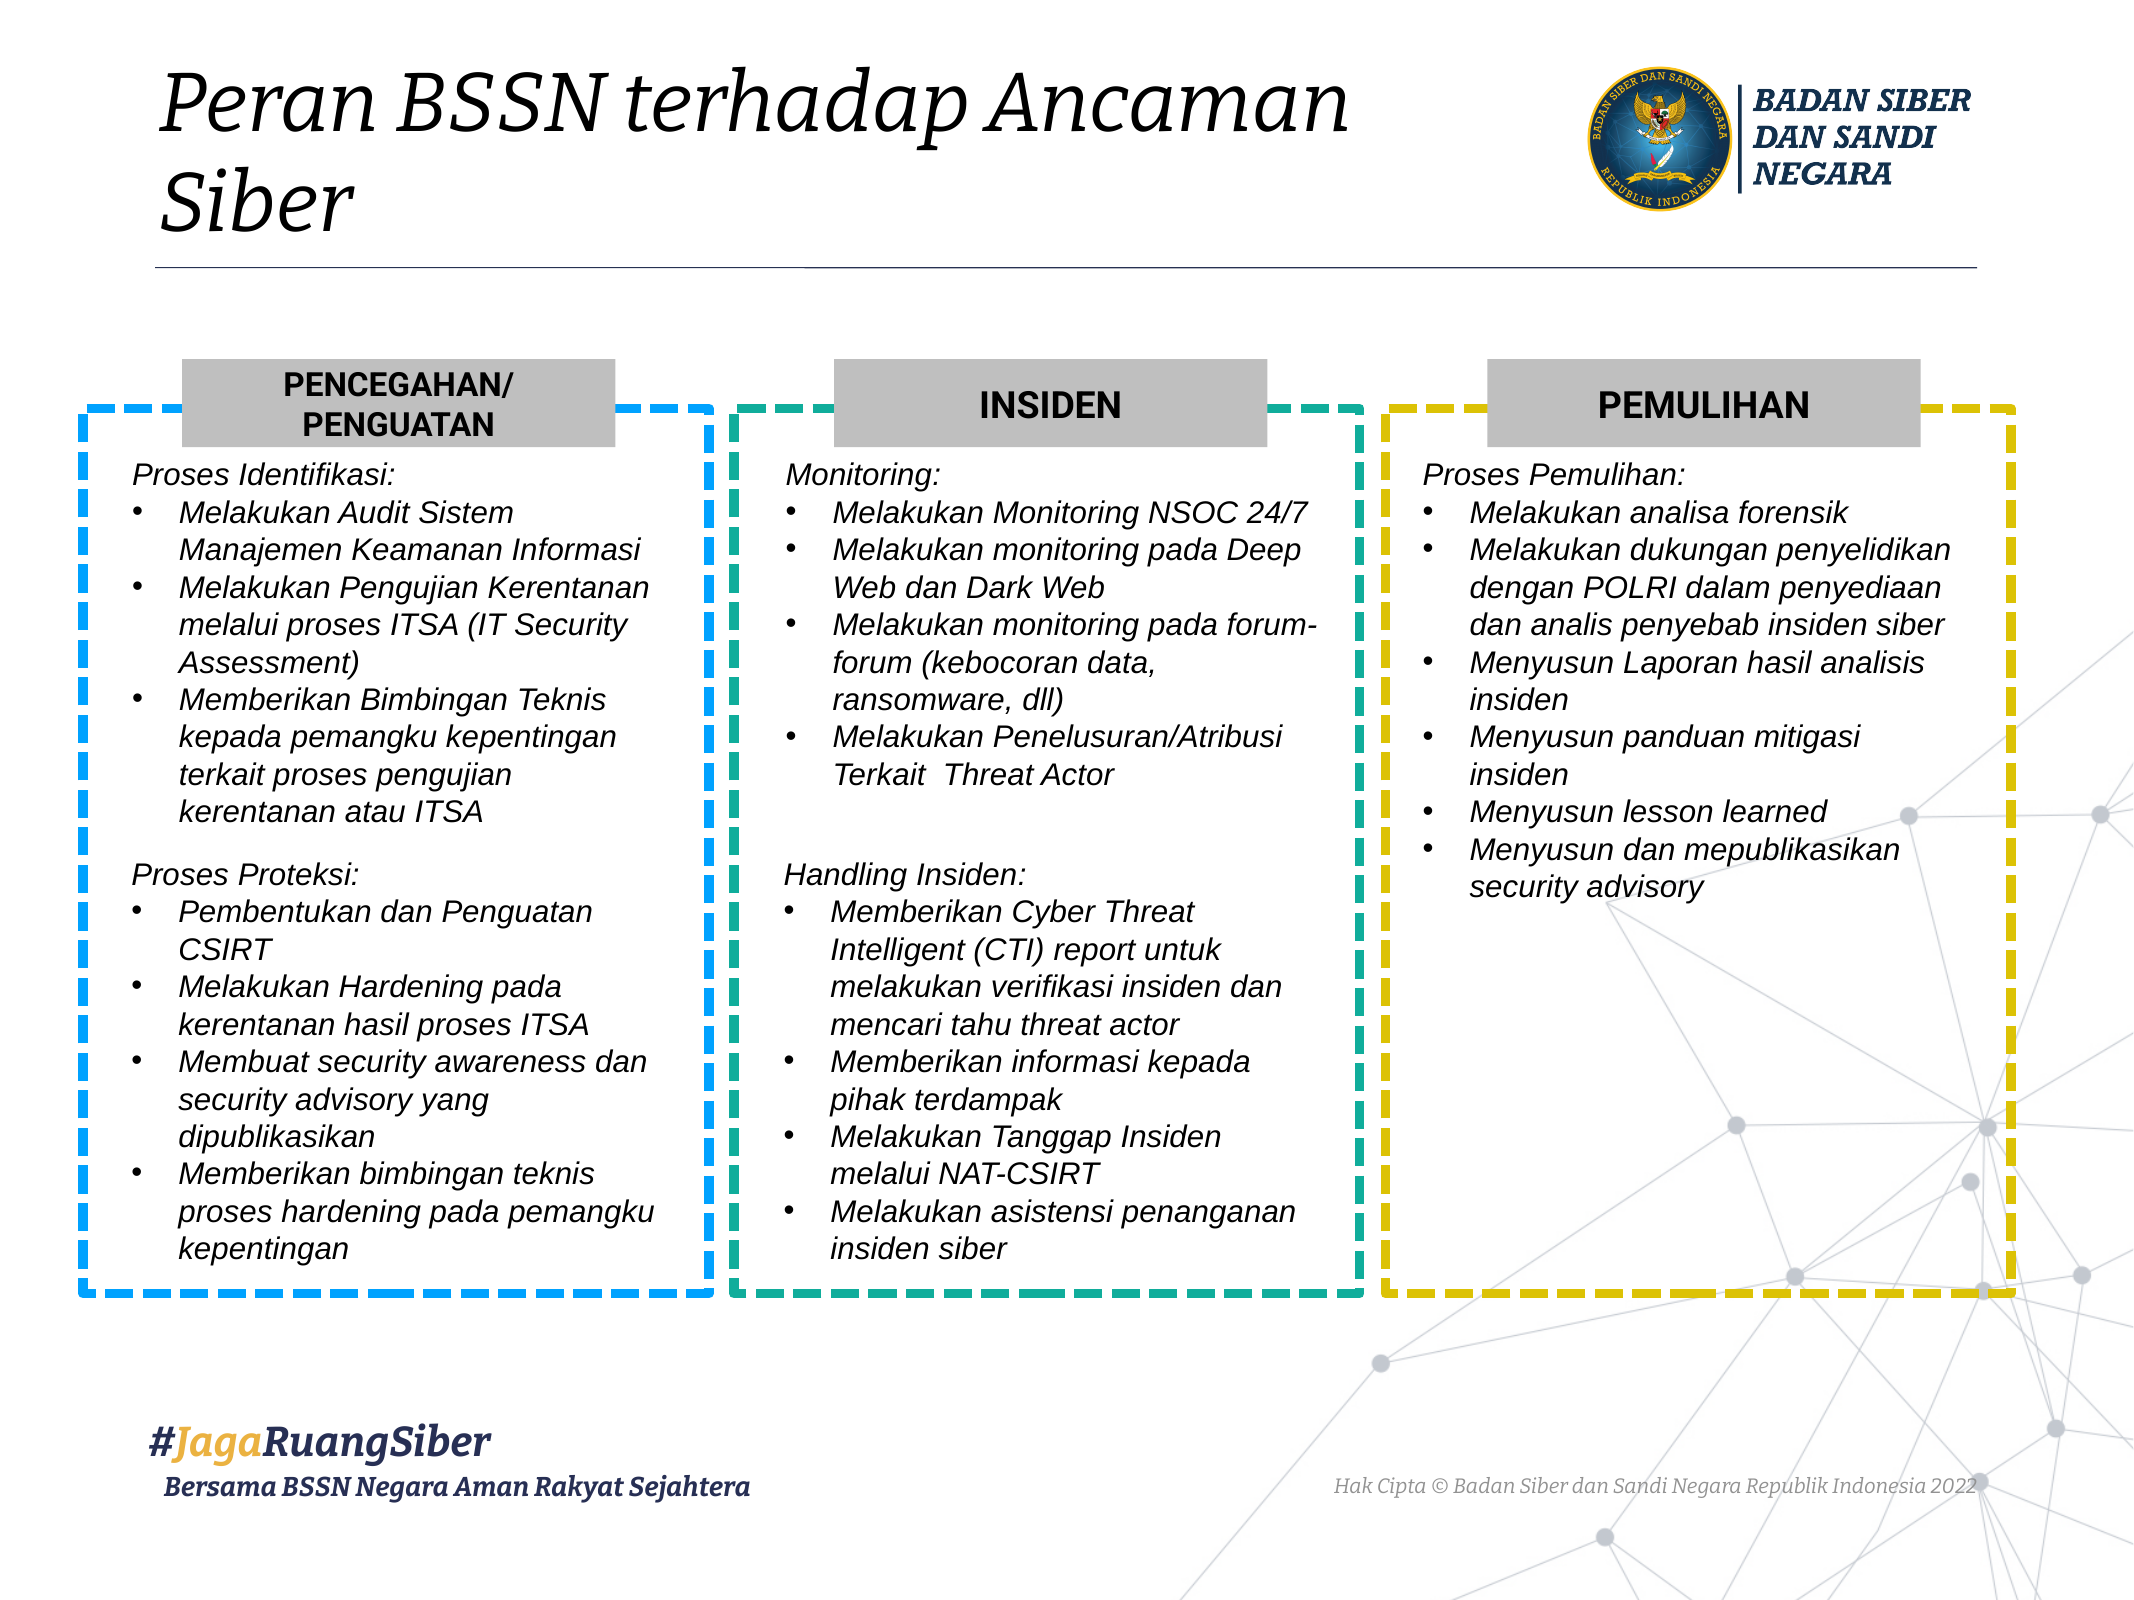

Peran BSSN terhadap Ancaman Siber
PENCEGAHAN/
PENGUATAN
INSIDEN
PEMULIHAN

Proses Identifikasi:
Melakukan Audit Sistem Manajemen Keamanan Informasi
Melakukan Pengujian Kerentanan melalui proses ITSA (IT Security Assessment)
Memberikan Bimbingan Teknis kepada pemangku kepentingan terkait proses pengujian kerentanan atau ITSA
Monitoring:
Melakukan Monitoring NSOC 24/7
Melakukan monitoring pada Deep Web dan Dark Web
Melakukan monitoring pada forum-forum (kebocoran data, ransomware, dll)
Melakukan Penelusuran/Atribusi Terkait  Threat Actor
Proses Pemulihan:
Melakukan analisa forensik
Melakukan dukungan penyelidikan dengan POLRI dalam penyediaan dan analis penyebab insiden siber
Menyusun Laporan hasil analisis insiden
Menyusun panduan mitigasi insiden
Menyusun lesson learned
Menyusun dan mepublikasikan security advisory
Proses Proteksi:
Pembentukan dan Penguatan CSIRT
Melakukan Hardening pada kerentanan hasil proses ITSA
Membuat security awareness dan security advisory yang dipublikasikan
Memberikan bimbingan teknis proses hardening pada pemangku kepentingan
Handling Insiden:
Memberikan Cyber Threat Intelligent (CTI) report untuk melakukan verifikasi insiden dan mencari tahu threat actor
Memberikan informasi kepada pihak terdampak
Melakukan Tanggap Insiden melalui NAT-CSIRT
Melakukan asistensi penanganan insiden siber